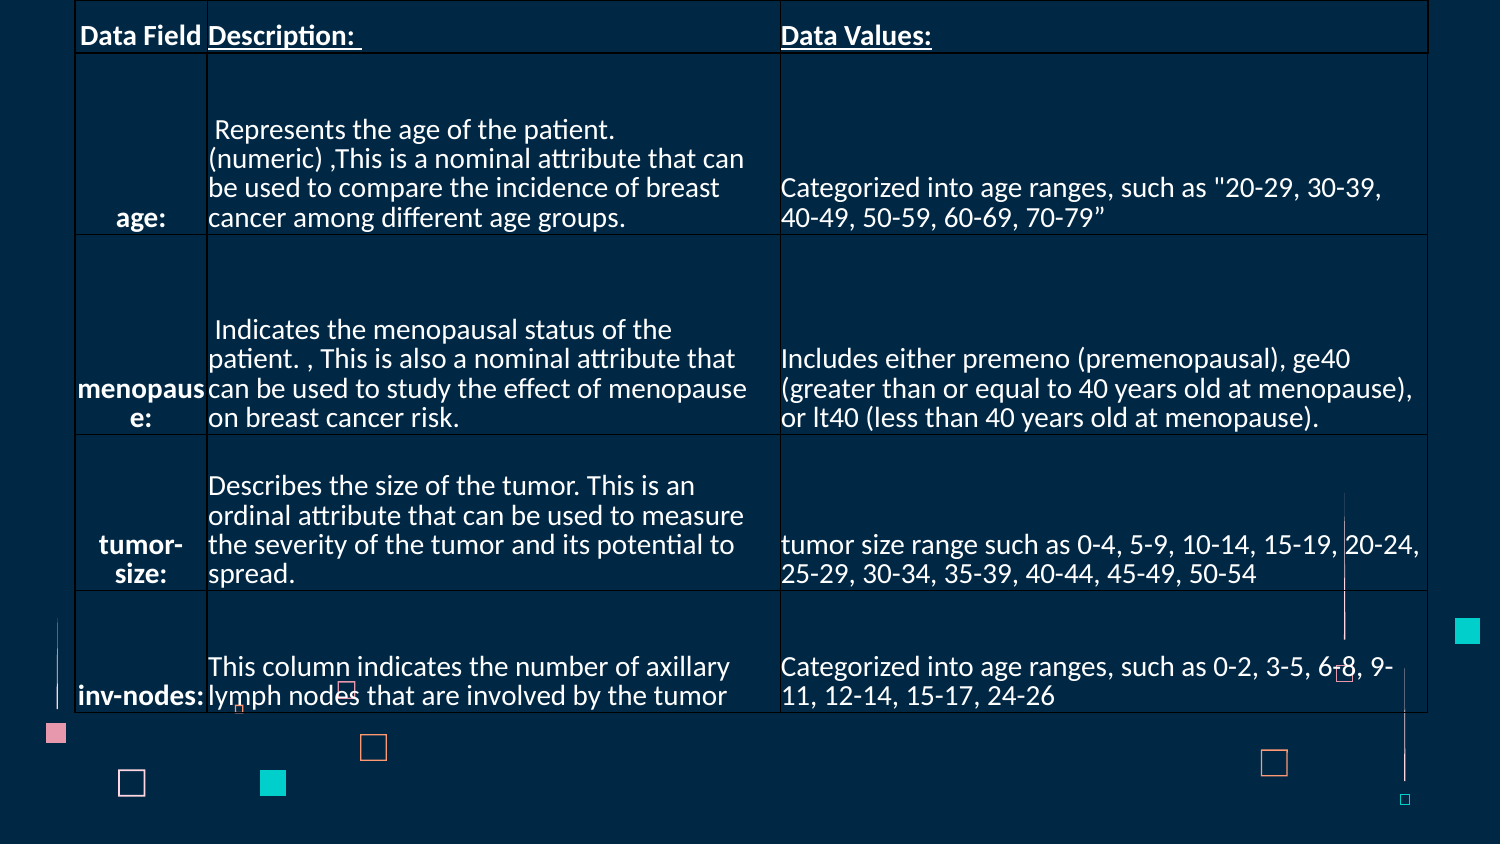

| Data Field | Description: | Data Values: |
| --- | --- | --- |
| age: | Represents the age of the patient. (numeric) ,This is a nominal attribute that can be used to compare the incidence of breast cancer among different age groups. | Categorized into age ranges, such as "20-29, 30-39, 40-49, 50-59, 60-69, 70-79” |
| menopause: | Indicates the menopausal status of the patient. , This is also a nominal attribute that can be used to study the effect of menopause on breast cancer risk. | Includes either premeno (premenopausal), ge40 (greater than or equal to 40 years old at menopause), or lt40 (less than 40 years old at menopause). |
| tumor-size: | Describes the size of the tumor. This is an ordinal attribute that can be used to measure the severity of the tumor and its potential to spread. | tumor size range such as 0-4, 5-9, 10-14, 15-19, 20-24, 25-29, 30-34, 35-39, 40-44, 45-49, 50-54 |
| inv-nodes: | This column indicates the number of axillary lymph nodes that are involved by the tumor | Categorized into age ranges, such as 0-2, 3-5, 6-8, 9-11, 12-14, 15-17, 24-26 |